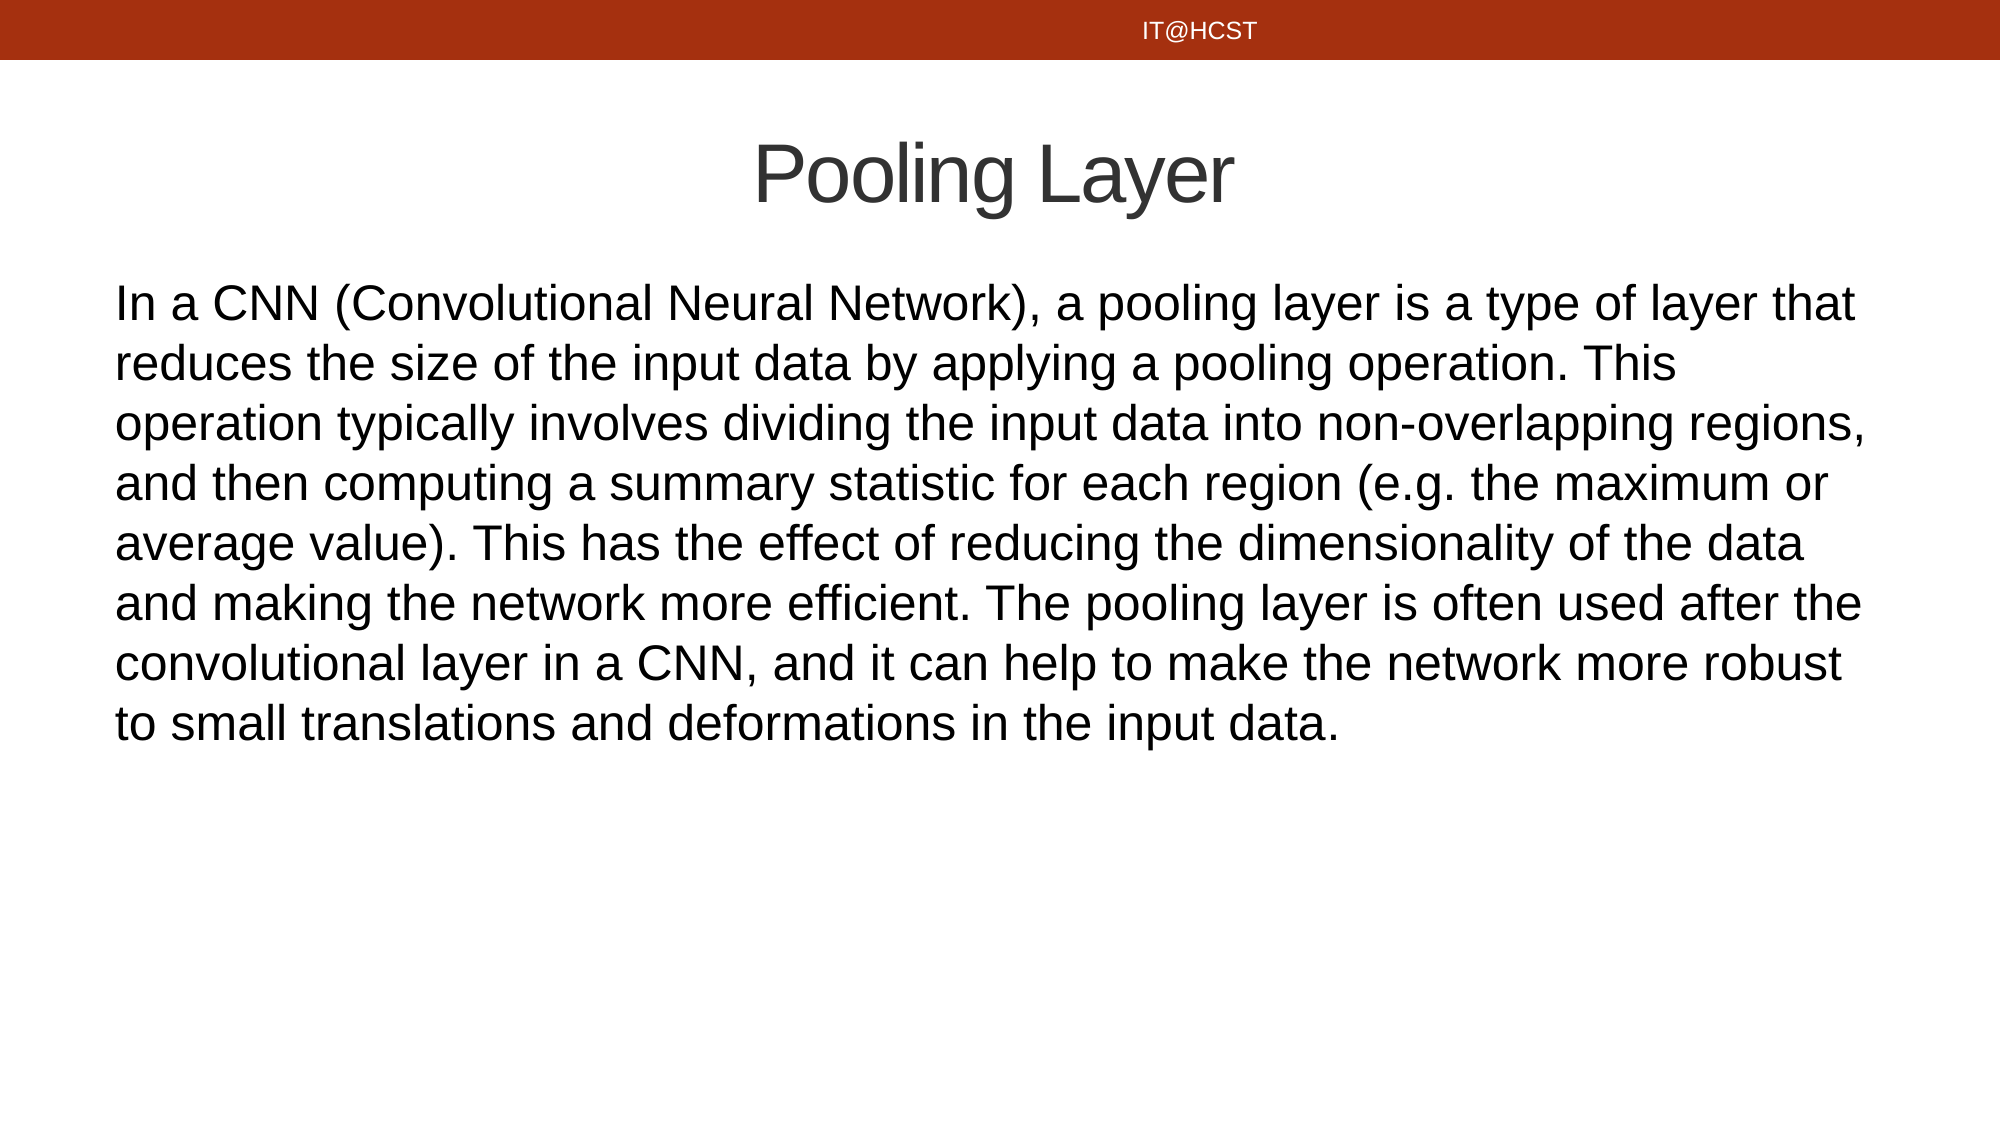

IT@HCST
43
# Pooling Layer
In a CNN (Convolutional Neural Network), a pooling layer is a type of layer that reduces the size of the input data by applying a pooling operation. This operation typically involves dividing the input data into non-overlapping regions, and then computing a summary statistic for each region (e.g. the maximum or average value). This has the effect of reducing the dimensionality of the data and making the network more efficient. The pooling layer is often used after the convolutional layer in a CNN, and it can help to make the network more robust to small translations and deformations in the input data.